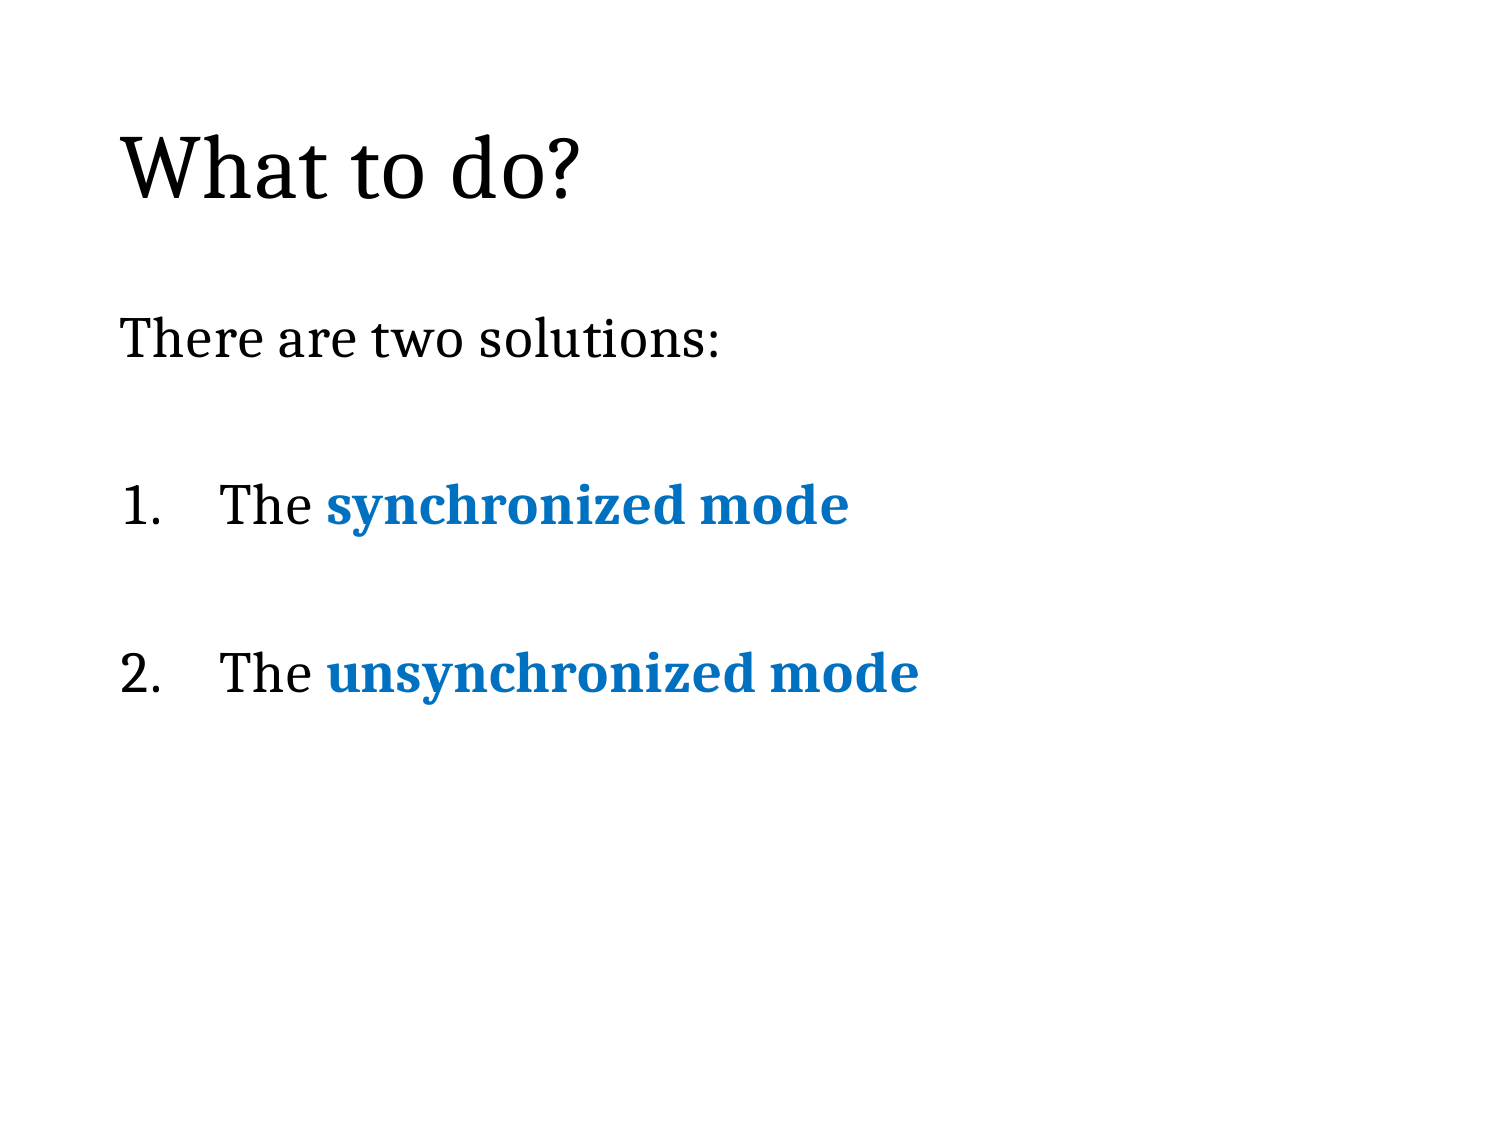

# What to do?
There are two solutions:

The synchronized mode

The unsynchronized mode